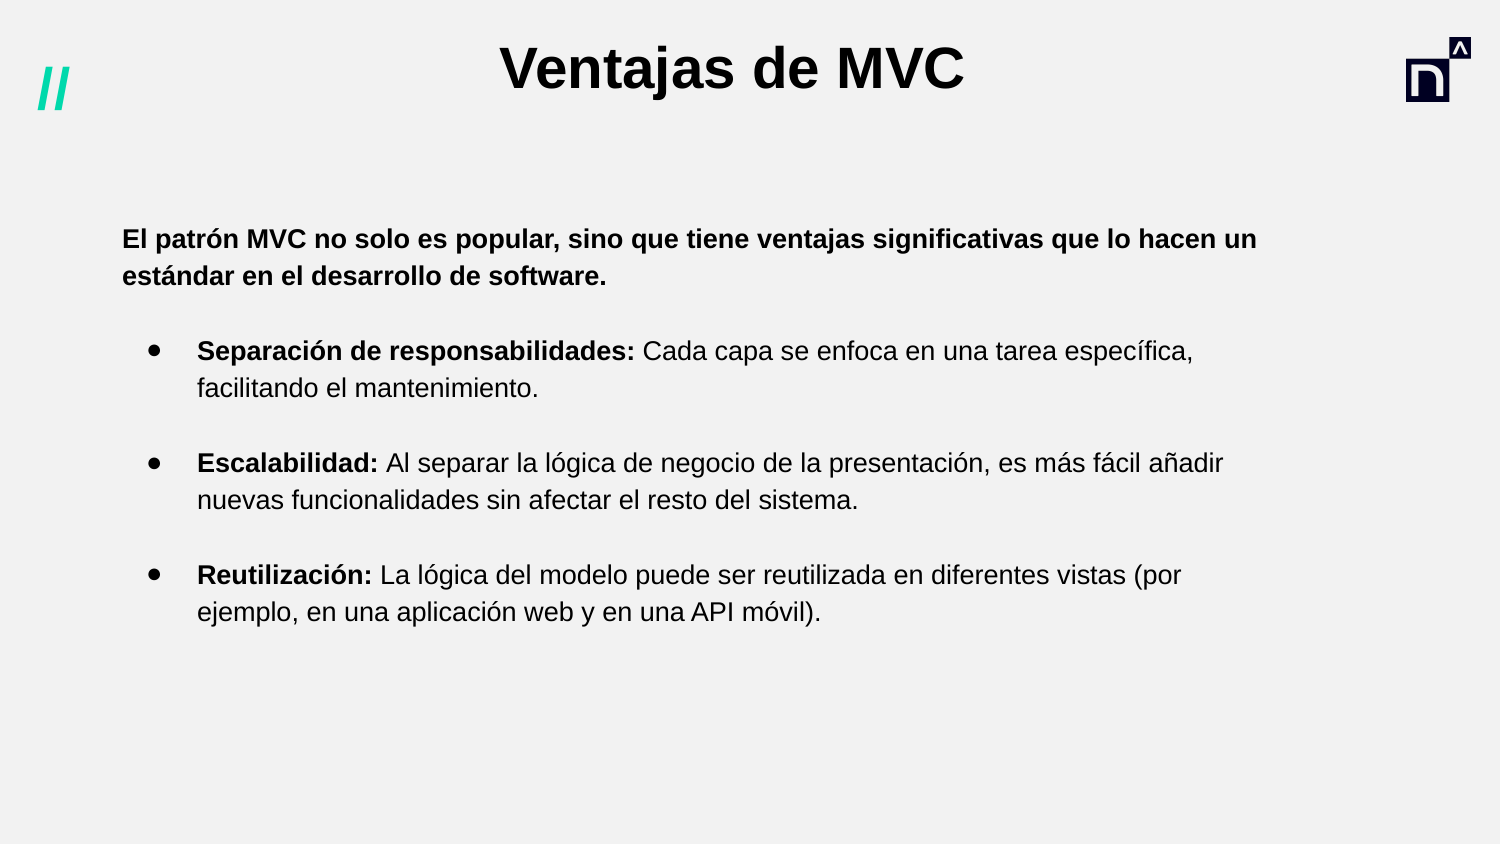

# Ventajas de MVC

El patrón MVC no solo es popular, sino que tiene ventajas significativas que lo hacen un estándar en el desarrollo de software.

Separación de responsabilidades: Cada capa se enfoca en una tarea específica, facilitando el mantenimiento.

Escalabilidad: Al separar la lógica de negocio de la presentación, es más fácil añadir nuevas funcionalidades sin afectar el resto del sistema.

Reutilización: La lógica del modelo puede ser reutilizada en diferentes vistas (por ejemplo, en una aplicación web y en una API móvil).